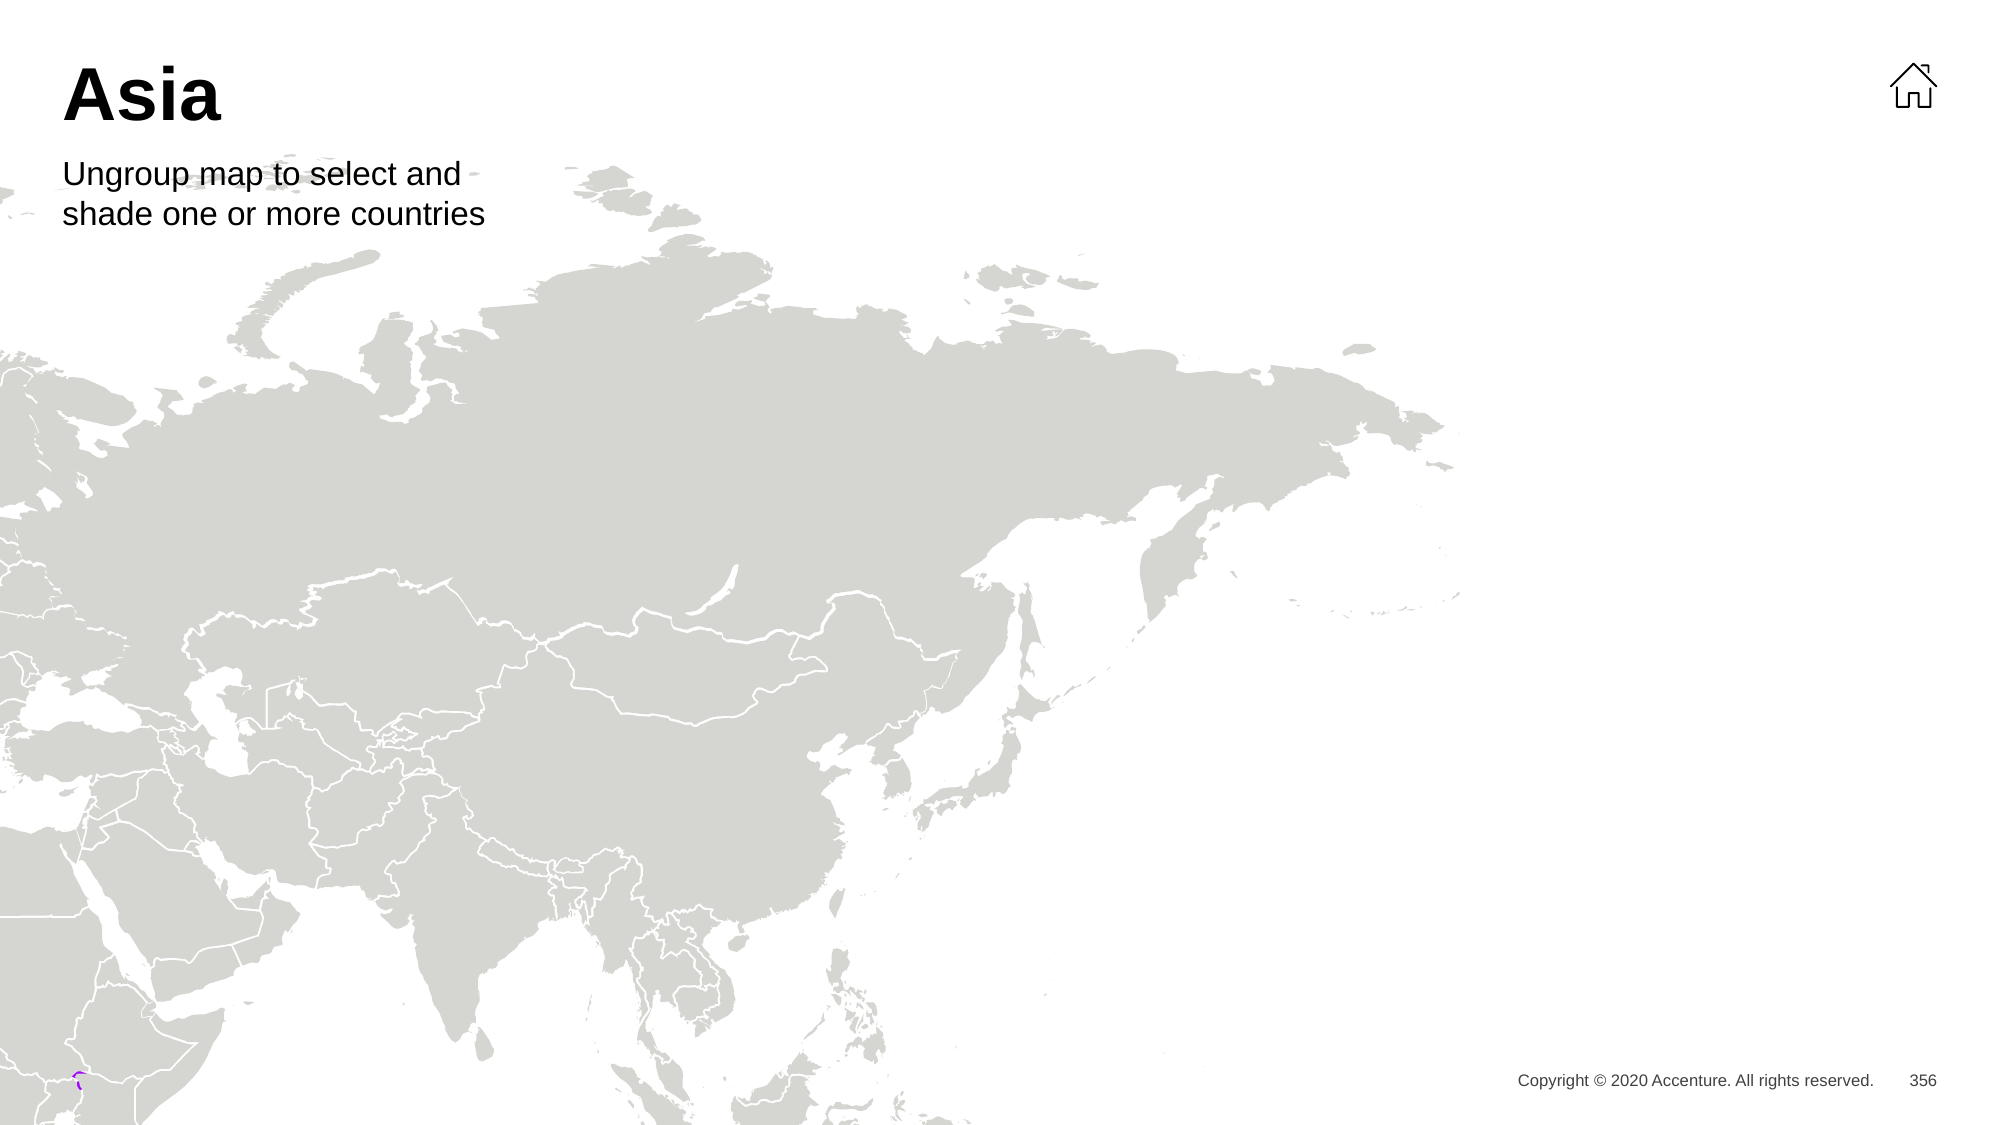

# Asia

Ungroup map to select and
shade one or more countries